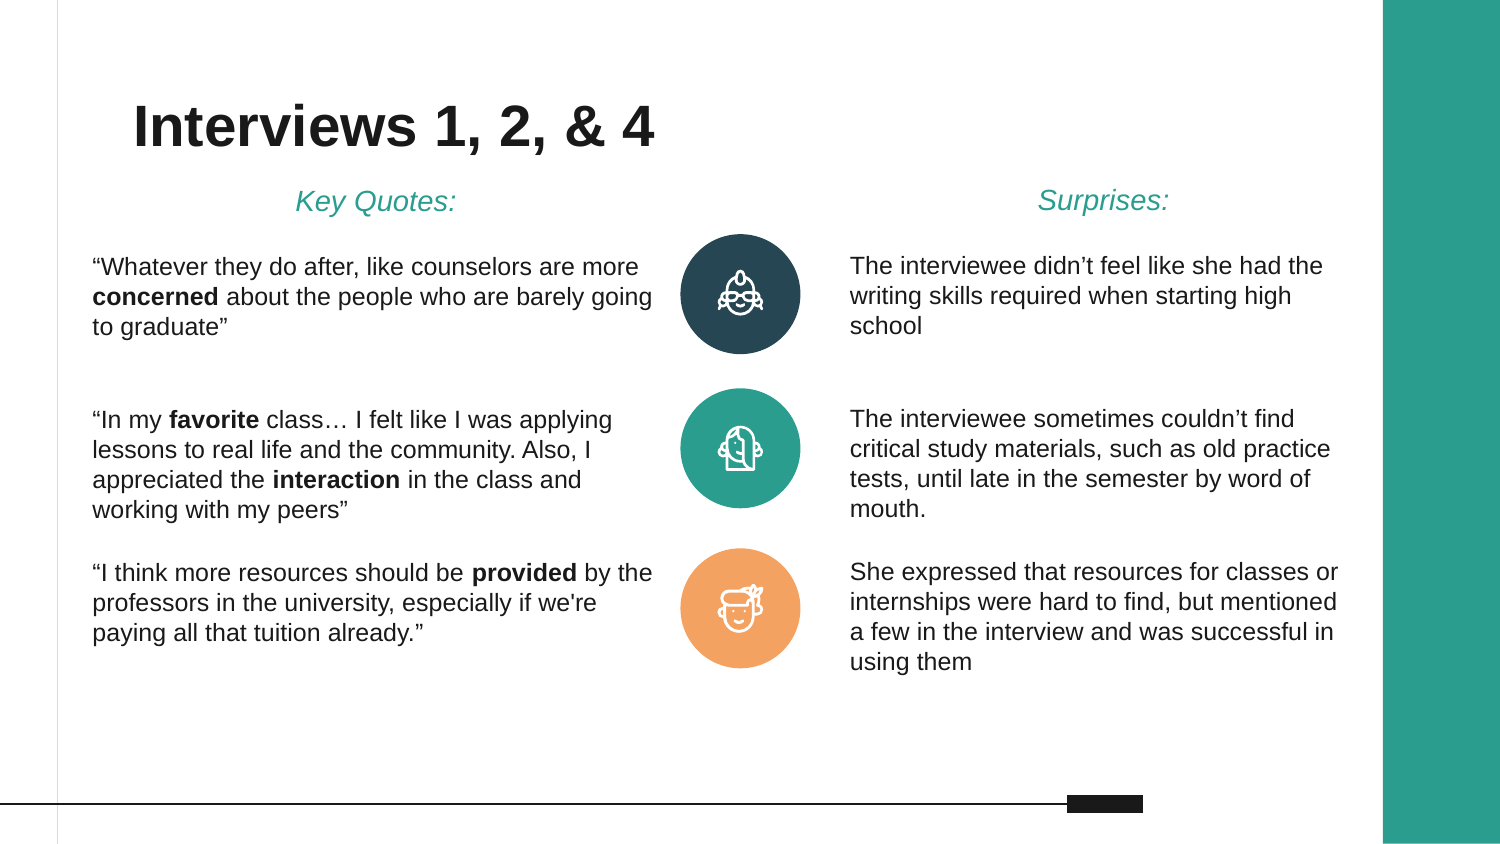

# Interviews 1, 2, & 4
Surprises:
The interviewee didn’t feel like she had the writing skills required when starting high school
The interviewee sometimes couldn’t find critical study materials, such as old practice tests, until late in the semester by word of mouth.
She expressed that resources for classes or internships were hard to find, but mentioned a few in the interview and was successful in using them

Key Quotes:
“Whatever they do after, like counselors are more concerned about the people who are barely going to graduate”
“In my favorite class… I felt like I was applying lessons to real life and the community. Also, I appreciated the interaction in the class and working with my peers”
“I think more resources should be provided by the professors in the university, especially if we're paying all that tuition already.”